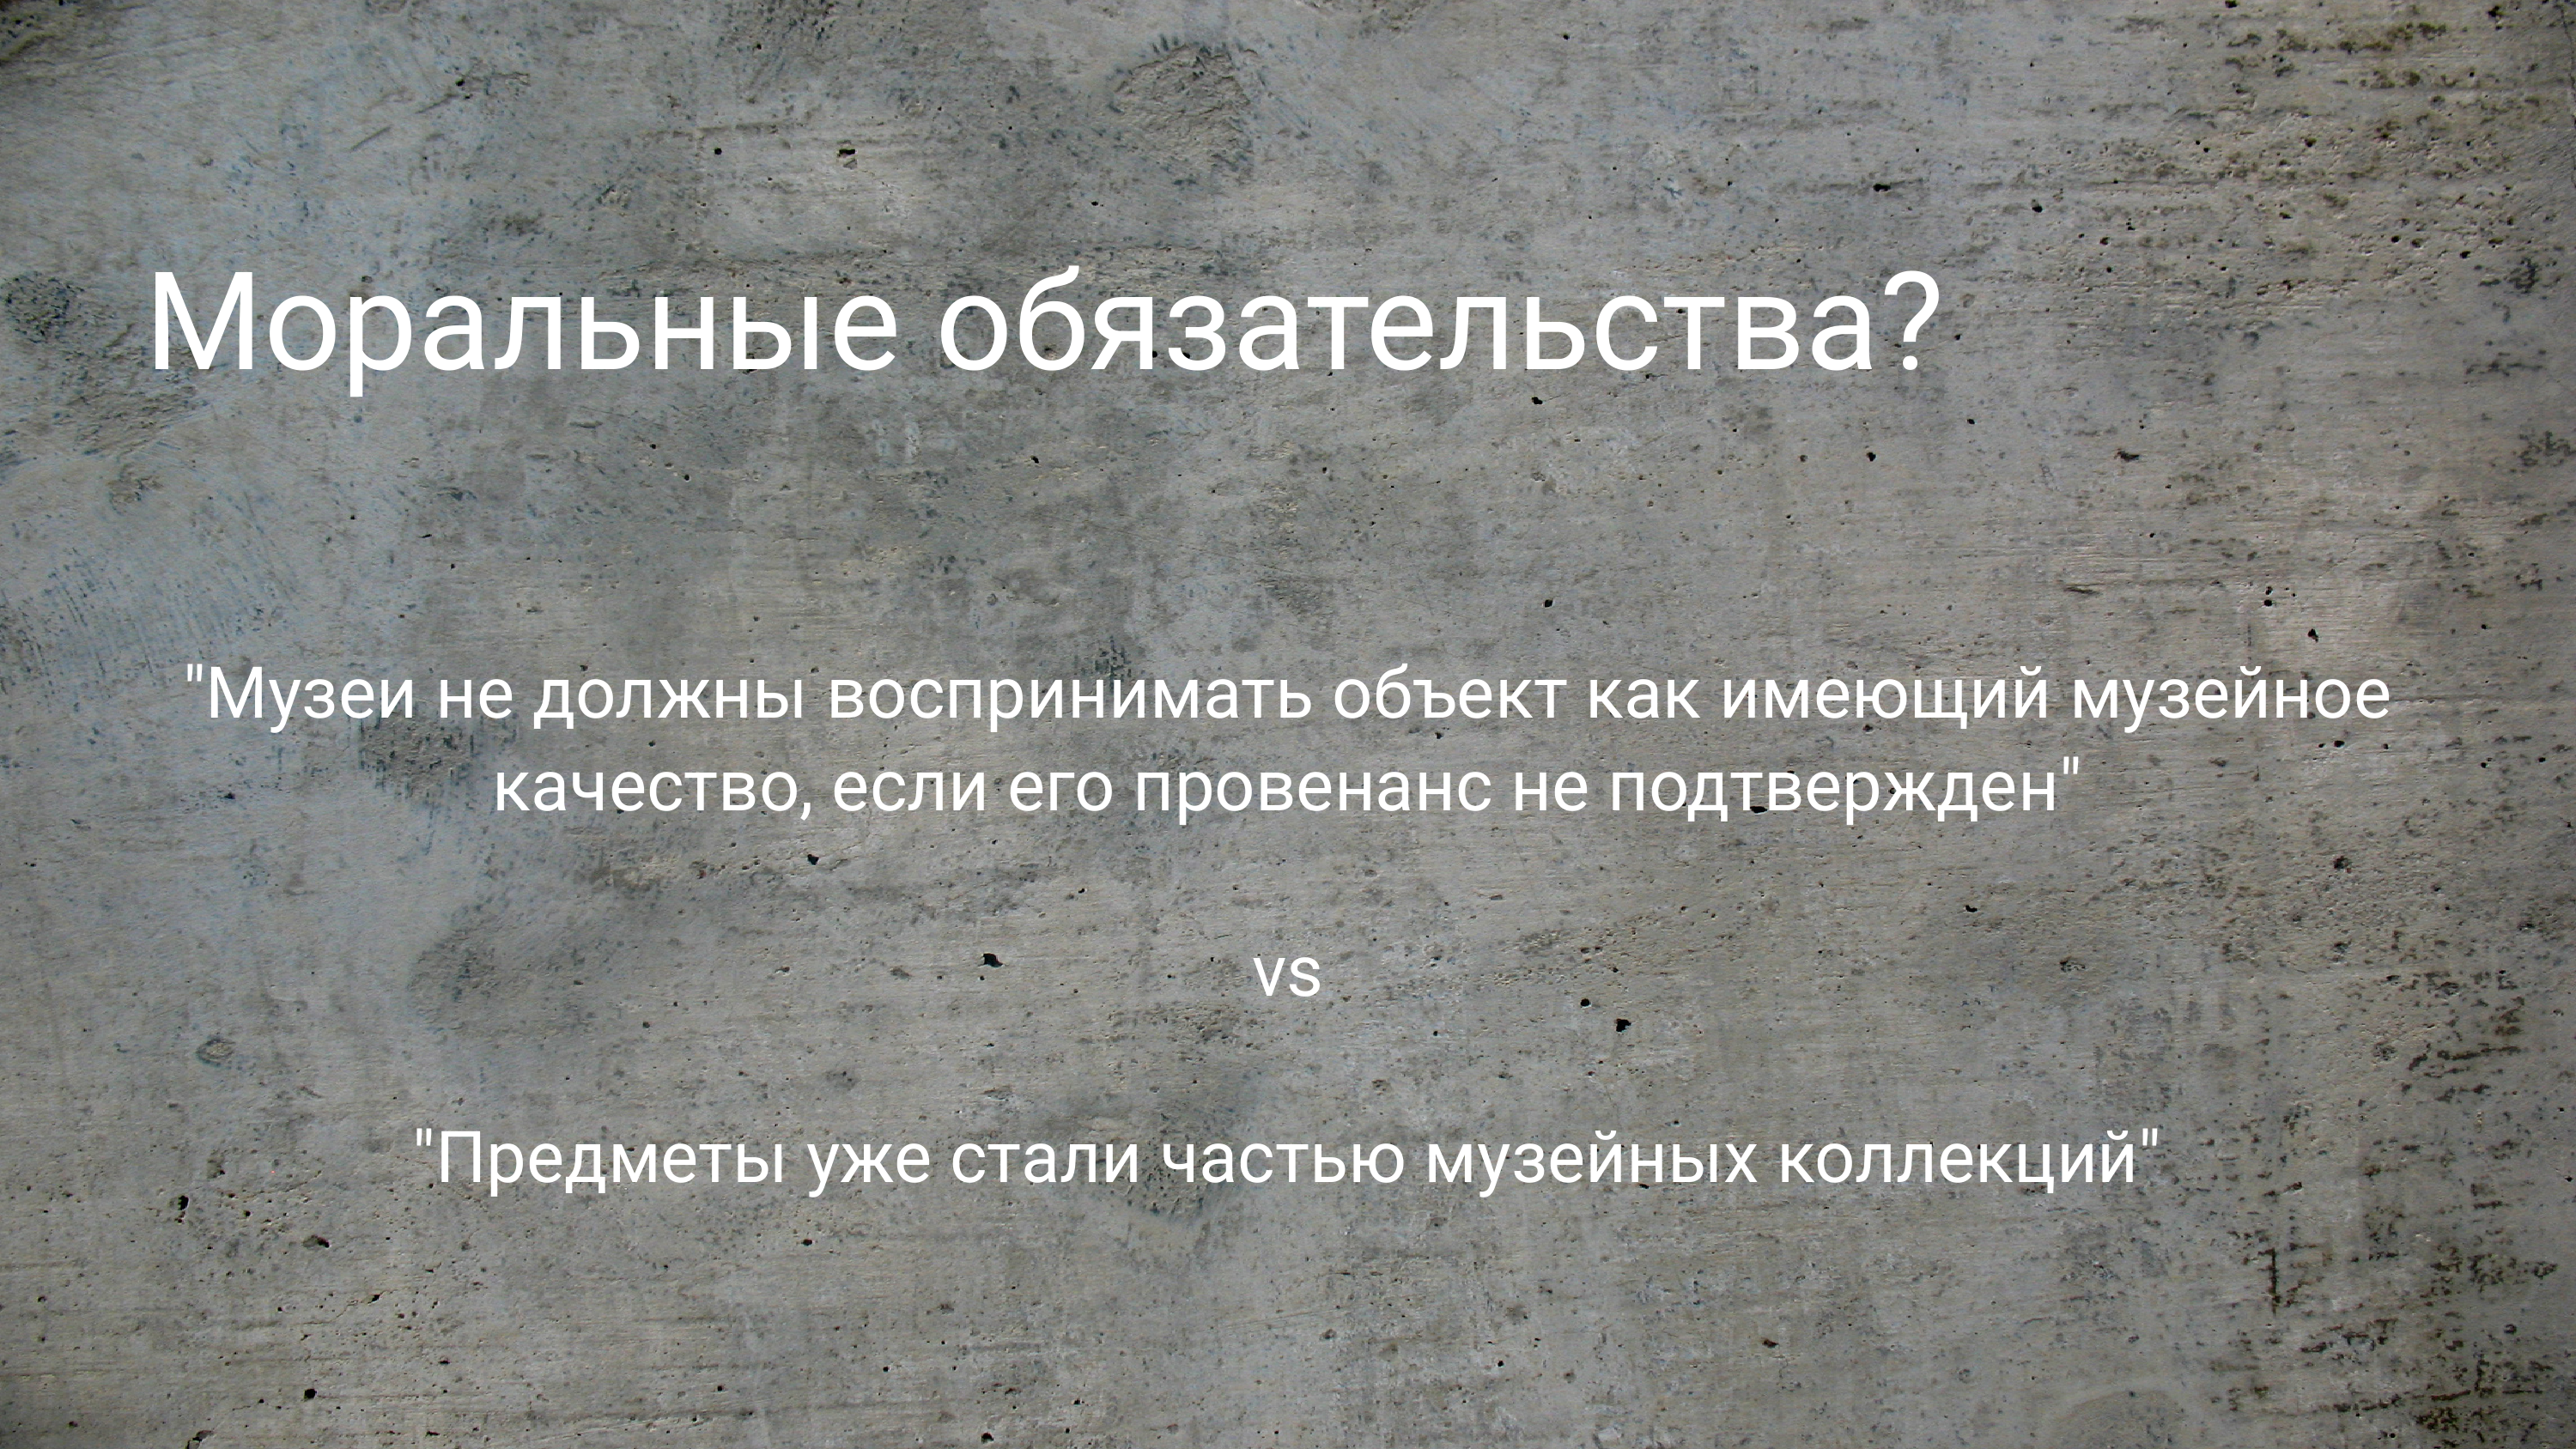

Моральные обязательства?
"Музеи не должны воспринимать объект как имеющий музейное качество, если его провенанс не подтвержден"

vs

"Предметы уже стали частью музейных коллекций"